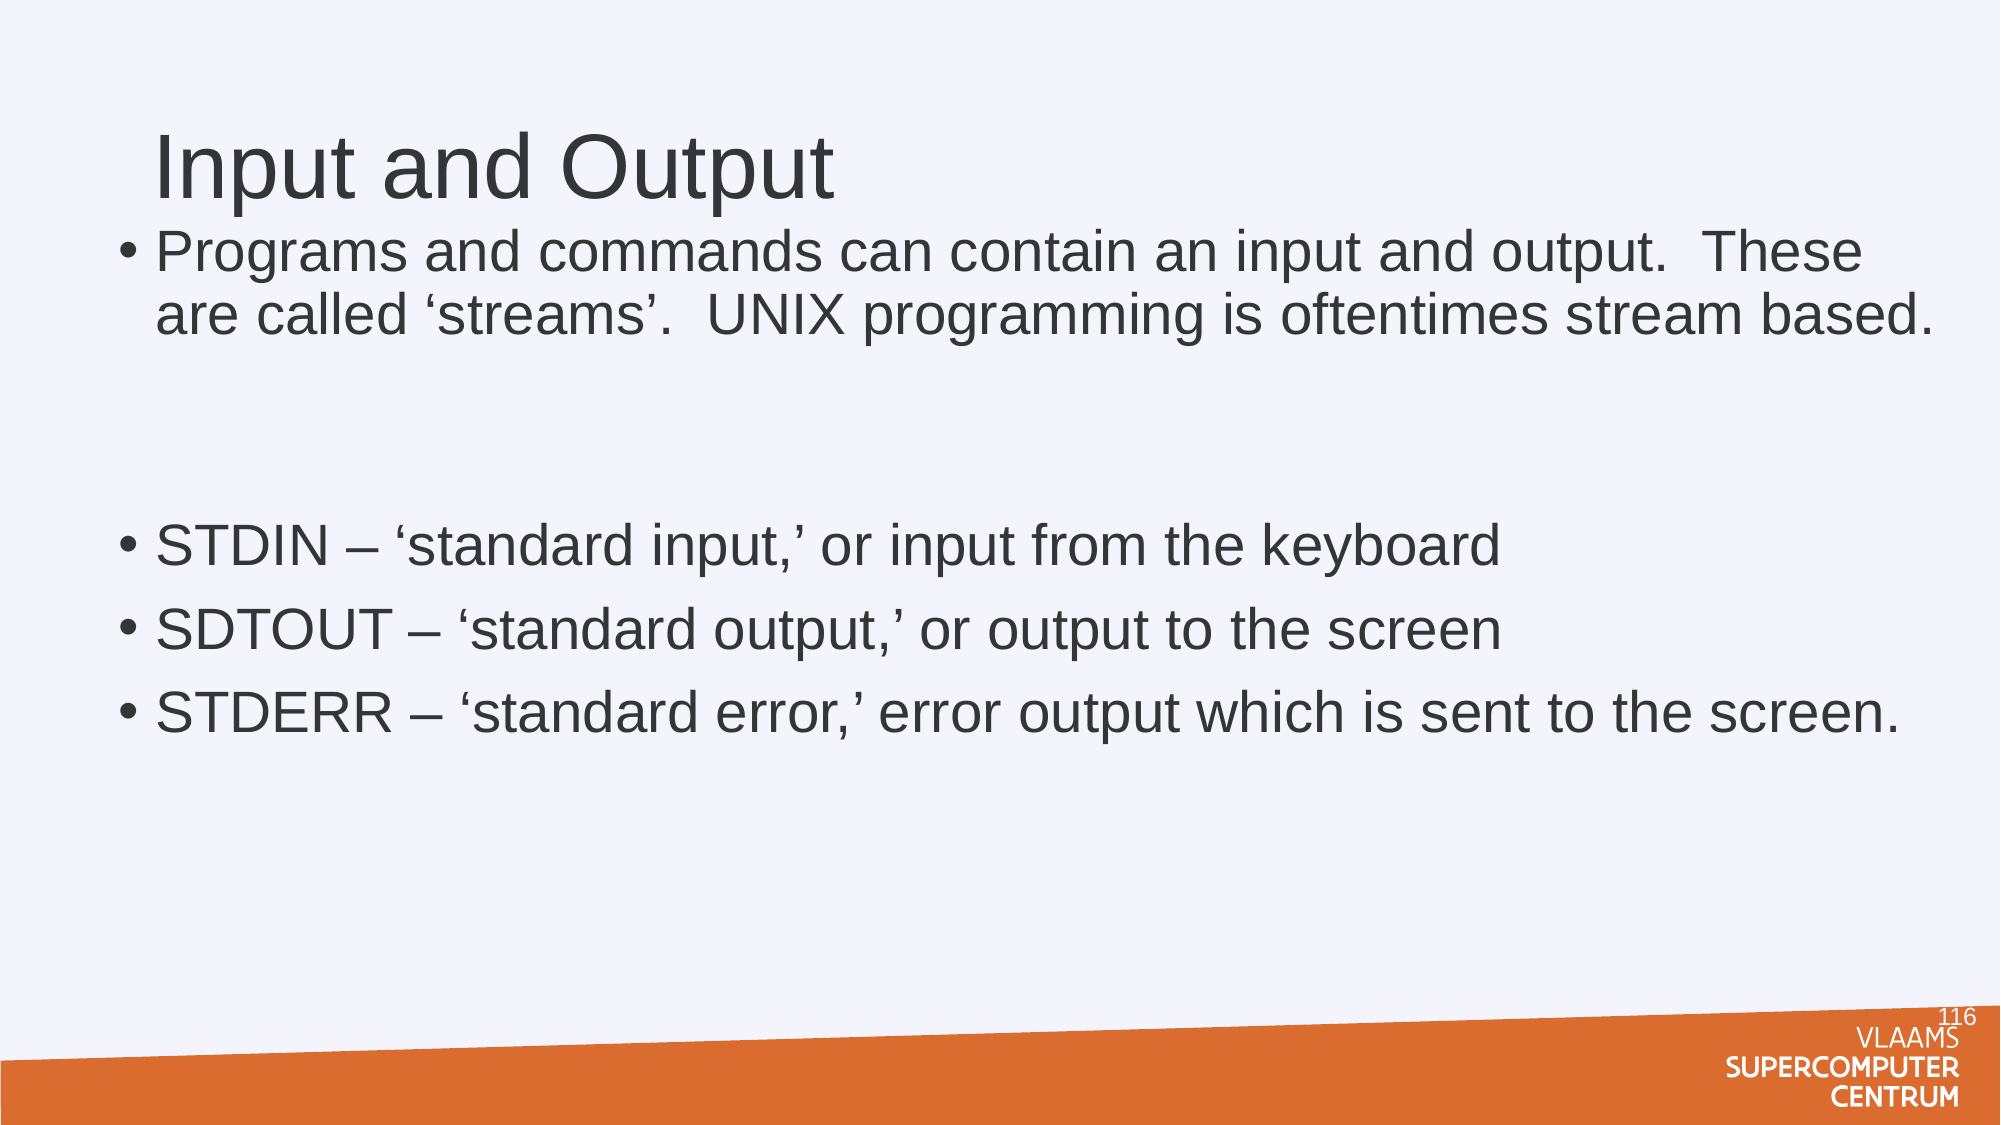

# Input and Output
Programs and commands can contain an input and output.  These are called ‘streams’.  UNIX programming is oftentimes stream based.

STDIN – ‘standard input,’ or input from the keyboard
SDTOUT – ‘standard output,’ or output to the screen
STDERR – ‘standard error,’ error output which is sent to the screen.
116